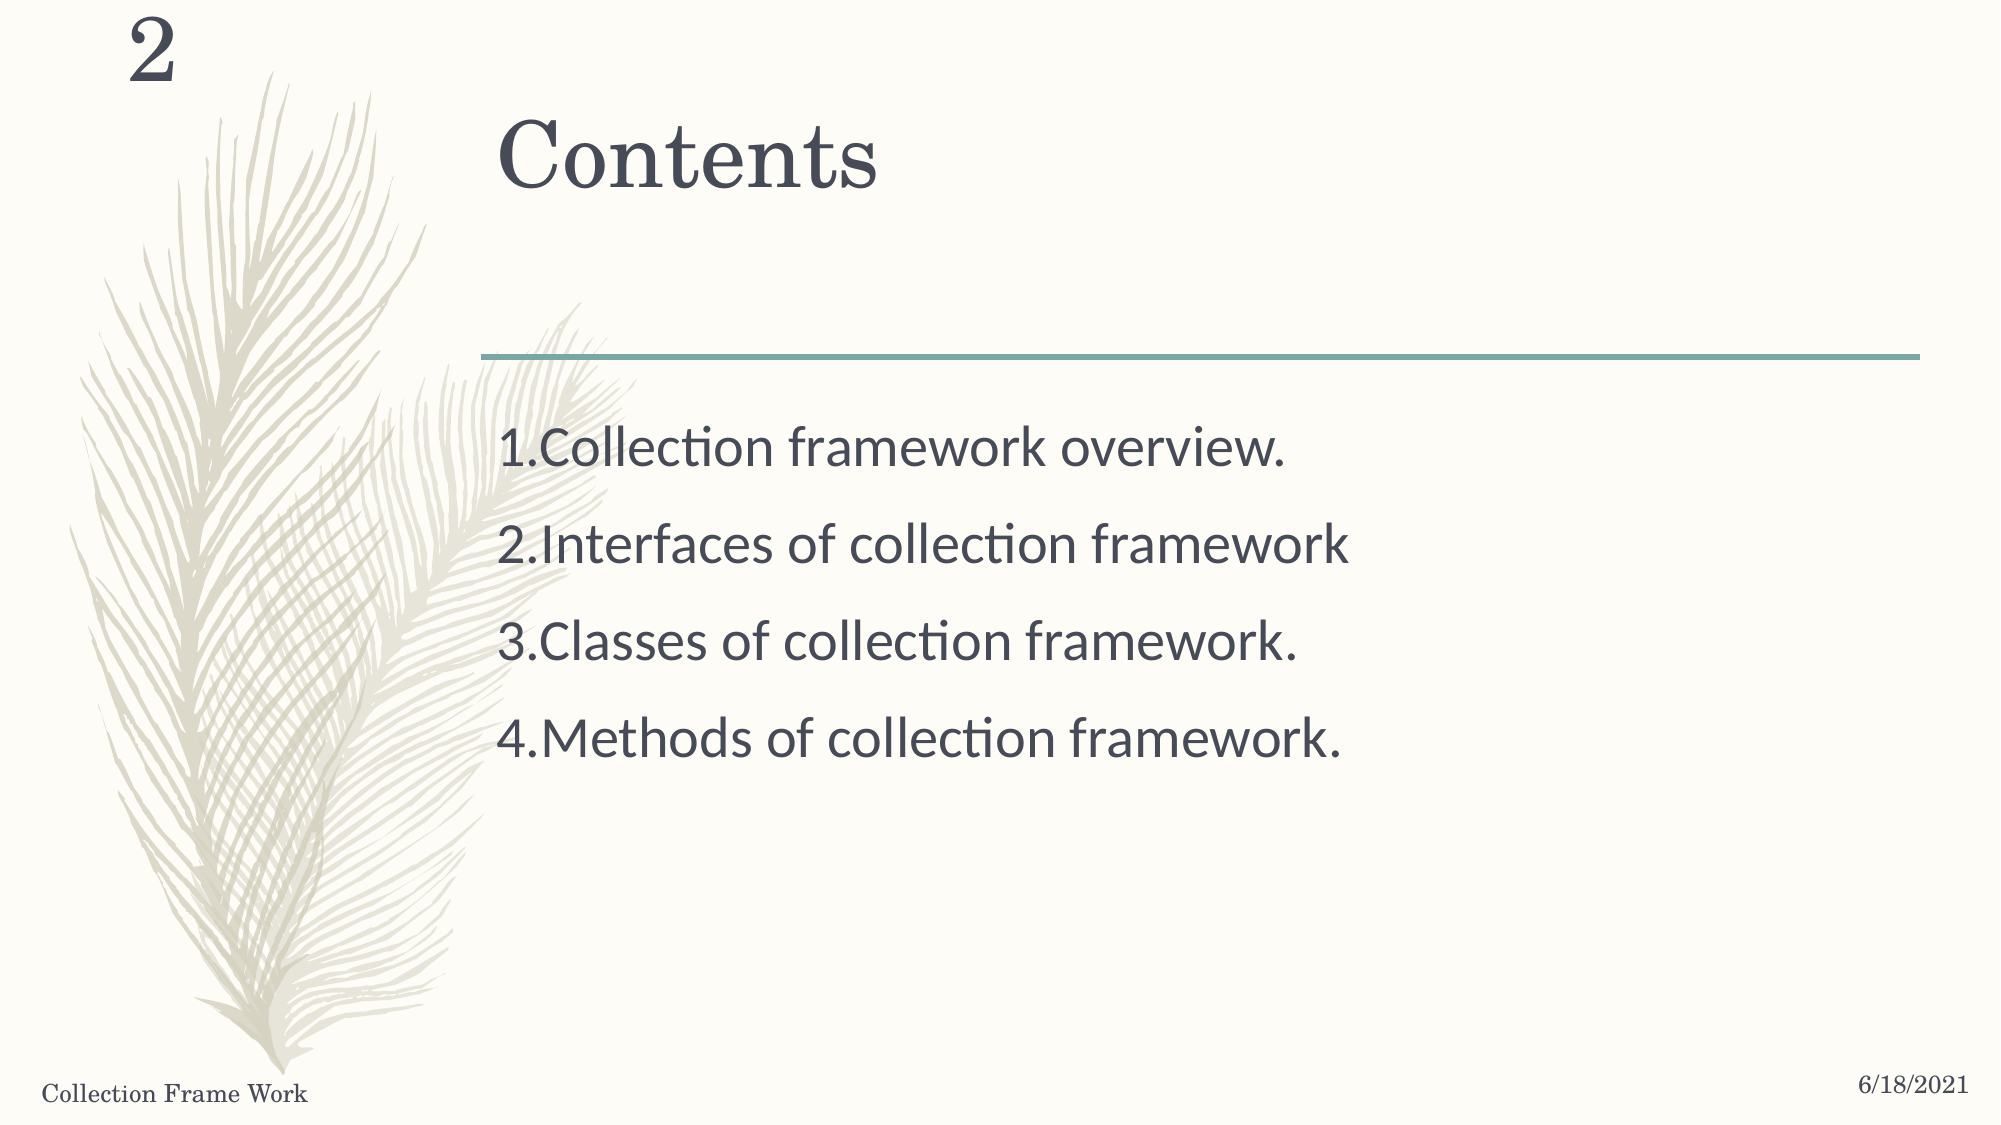

2
# Contents
1.Collection framework overview.
2.Interfaces of collection framework
3.Classes of collection framework.
4.Methods of collection framework.
6/18/2021
Collection Frame Work